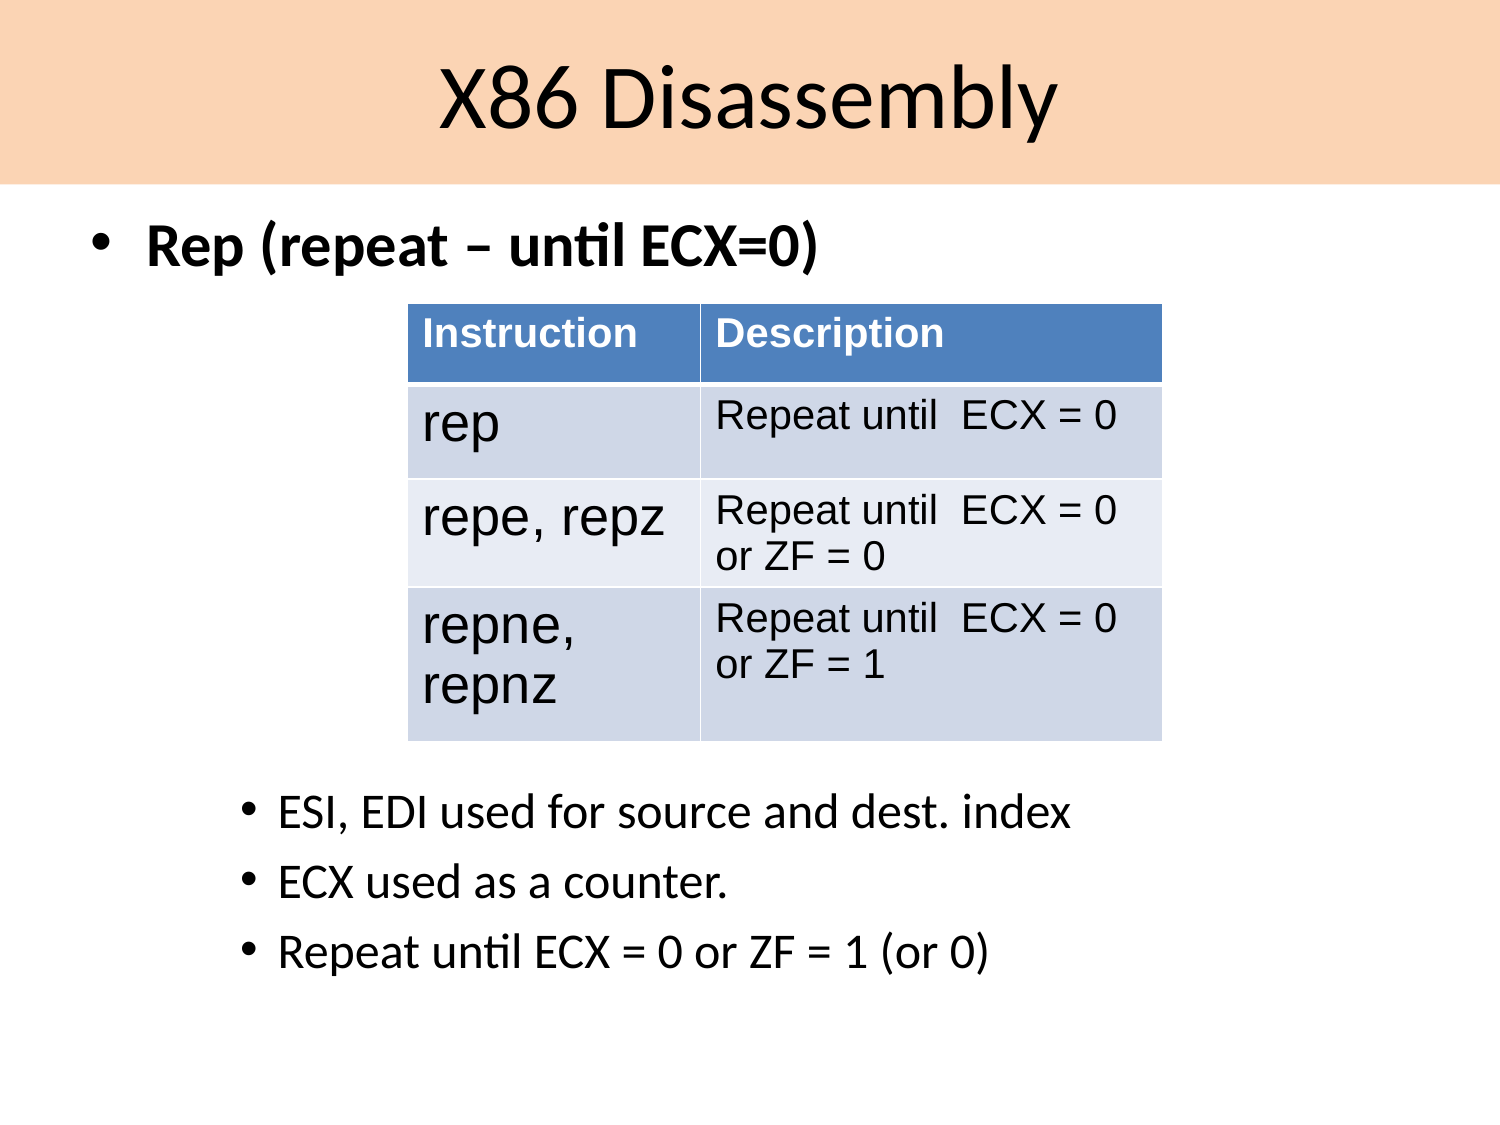

# X86 Disassembly
Rep (repeat – until ECX=0)

ESI, EDI used for source and dest. index
ECX used as a counter.
Repeat until ECX = 0 or ZF = 1 (or 0)

| Instruction | Description |
| --- | --- |
| rep | Repeat until ECX = 0 |
| repe, repz | Repeat until ECX = 0 or ZF = 0 |
| repne, repnz | Repeat until ECX = 0 or ZF = 1 |